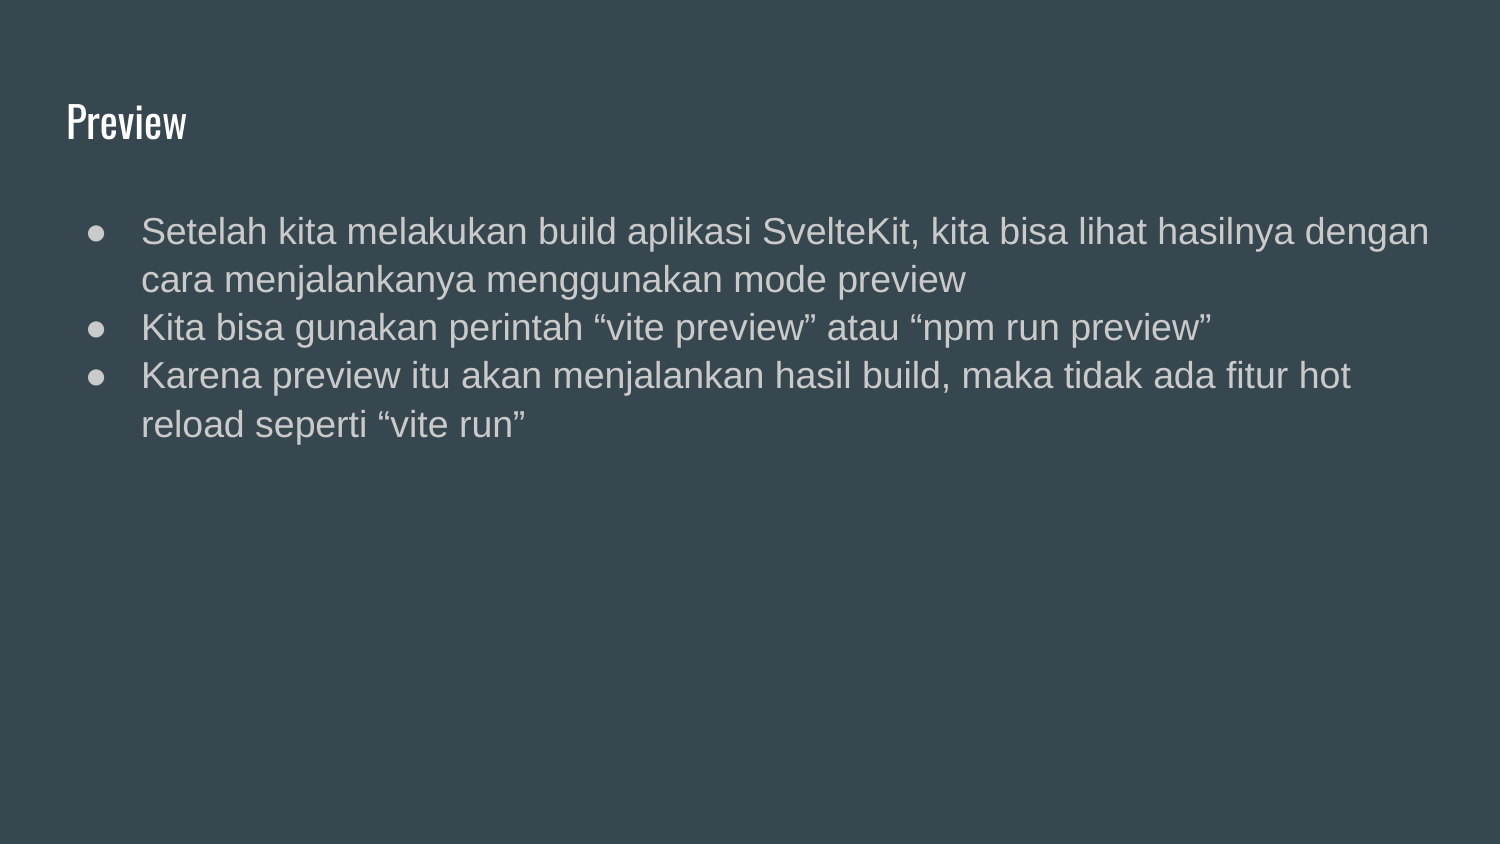

# Preview
Setelah kita melakukan build aplikasi SvelteKit, kita bisa lihat hasilnya dengan cara menjalankanya menggunakan mode preview
Kita bisa gunakan perintah “vite preview” atau “npm run preview”
Karena preview itu akan menjalankan hasil build, maka tidak ada fitur hot reload seperti “vite run”